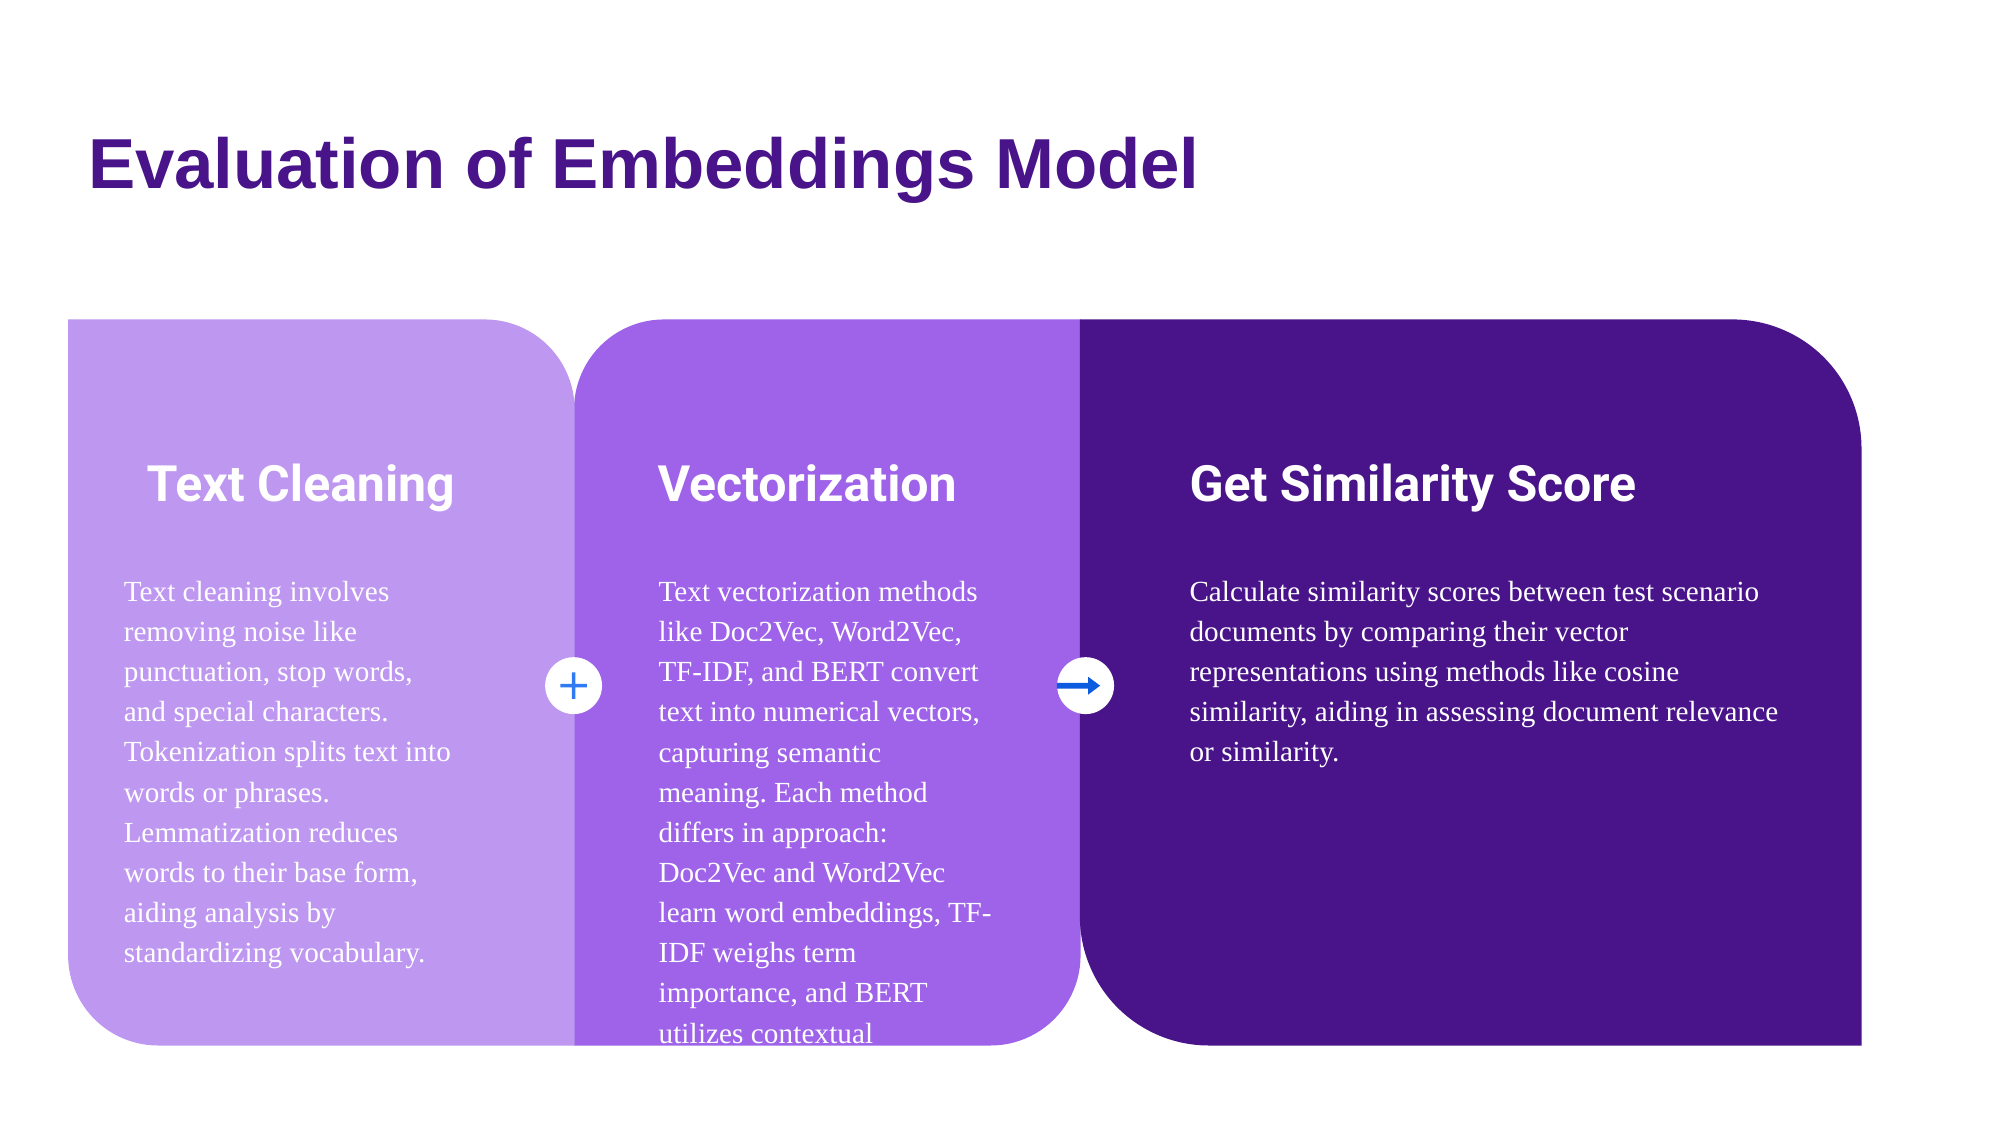

# Evaluation of Embeddings Model

Text Cleaning
Text cleaning involves removing noise like punctuation, stop words, and special characters. Tokenization splits text into words or phrases. Lemmatization reduces words to their base form, aiding analysis by standardizing vocabulary.

Vectorization
Text vectorization methods like Doc2Vec, Word2Vec, TF-IDF, and BERT convert text into numerical vectors, capturing semantic meaning. Each method differs in approach: Doc2Vec and Word2Vec learn word embeddings, TF-IDF weighs term importance, and BERT utilizes contextual embeddings.

Get Similarity Score
Calculate similarity scores between test scenario documents by comparing their vector representations using methods like cosine similarity, aiding in assessing document relevance or similarity.